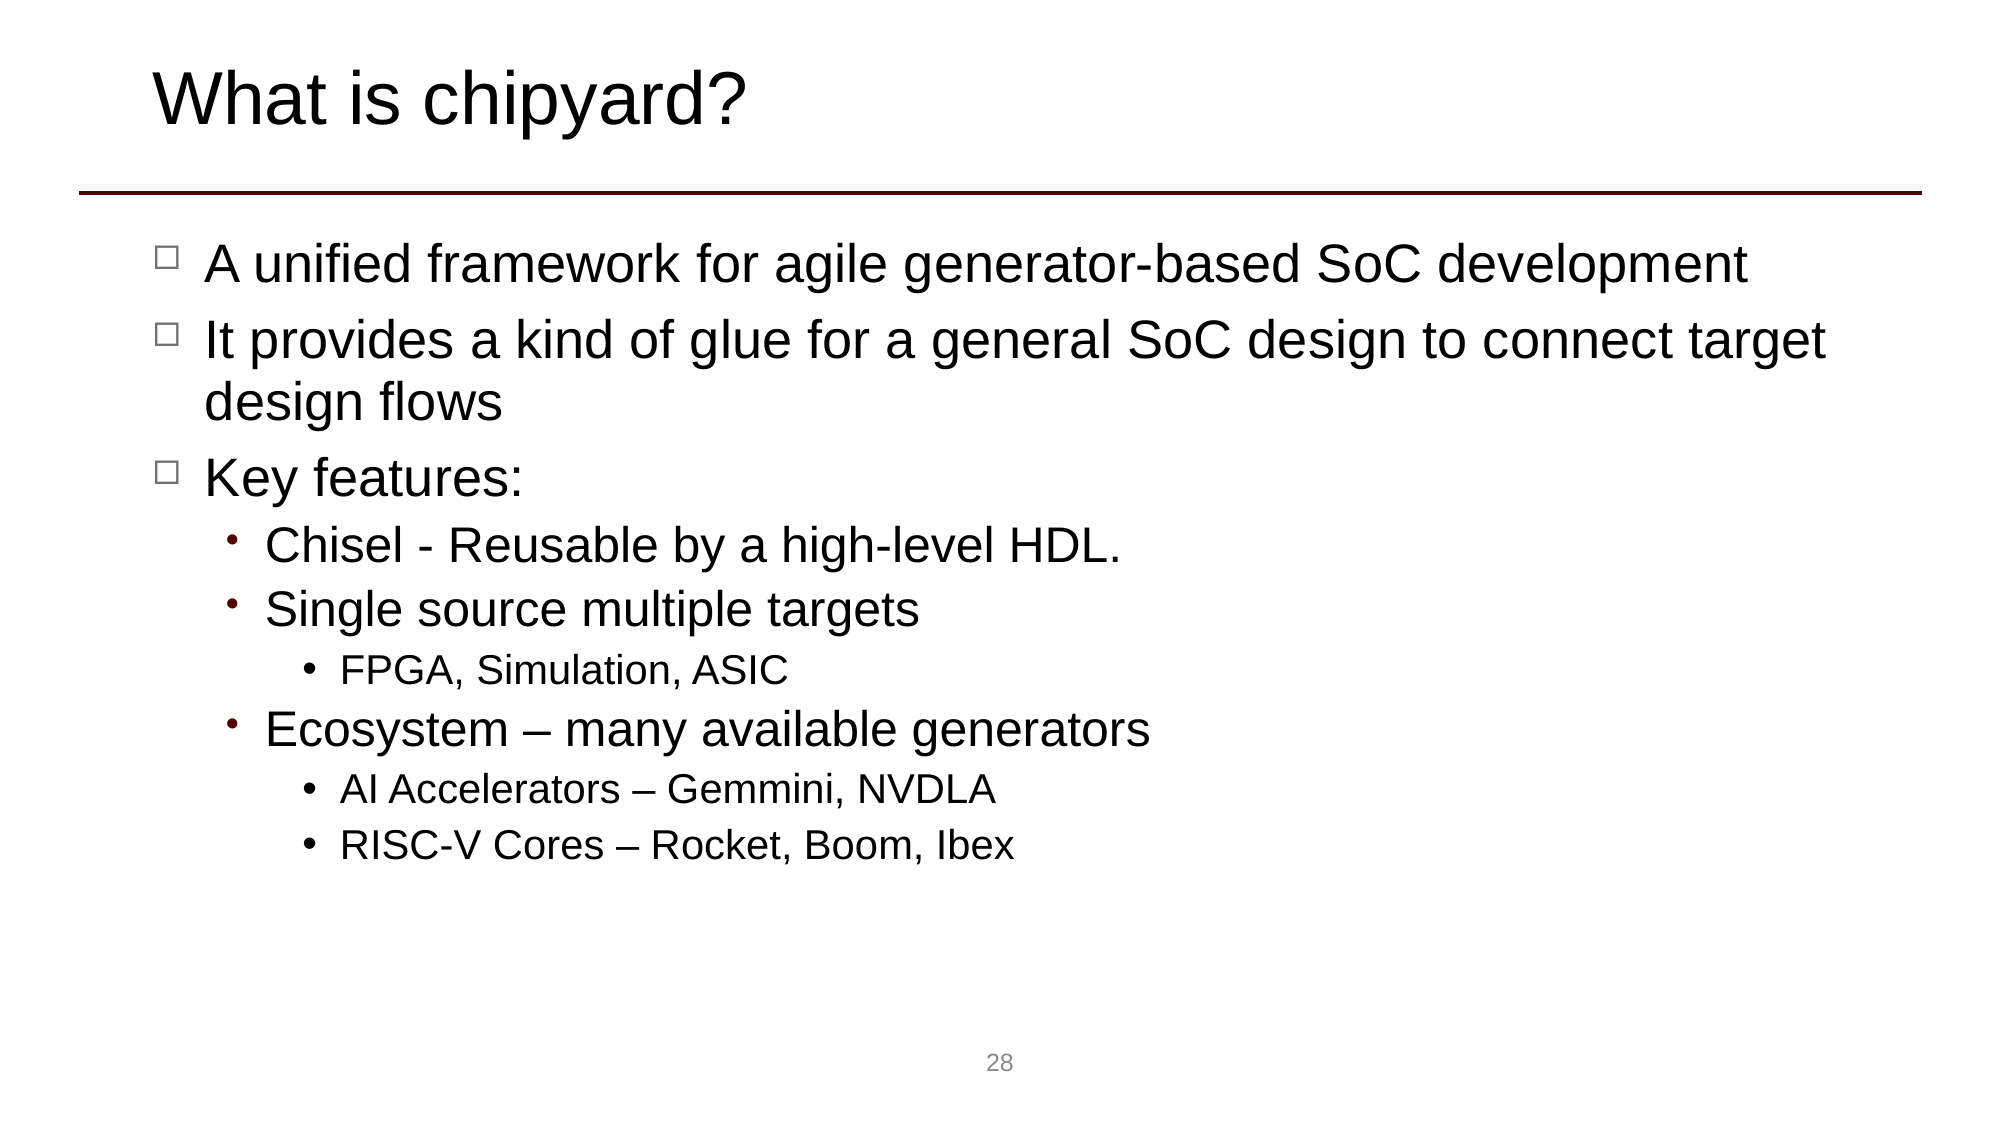

# What is chipyard?
A unified framework for agile generator-based SoC development
It provides a kind of glue for a general SoC design to connect target design flows
Key features:
Chisel - Reusable by a high-level HDL.
Single source multiple targets
FPGA, Simulation, ASIC
Ecosystem – many available generators
AI Accelerators – Gemmini, NVDLA
RISC-V Cores – Rocket, Boom, Ibex

28